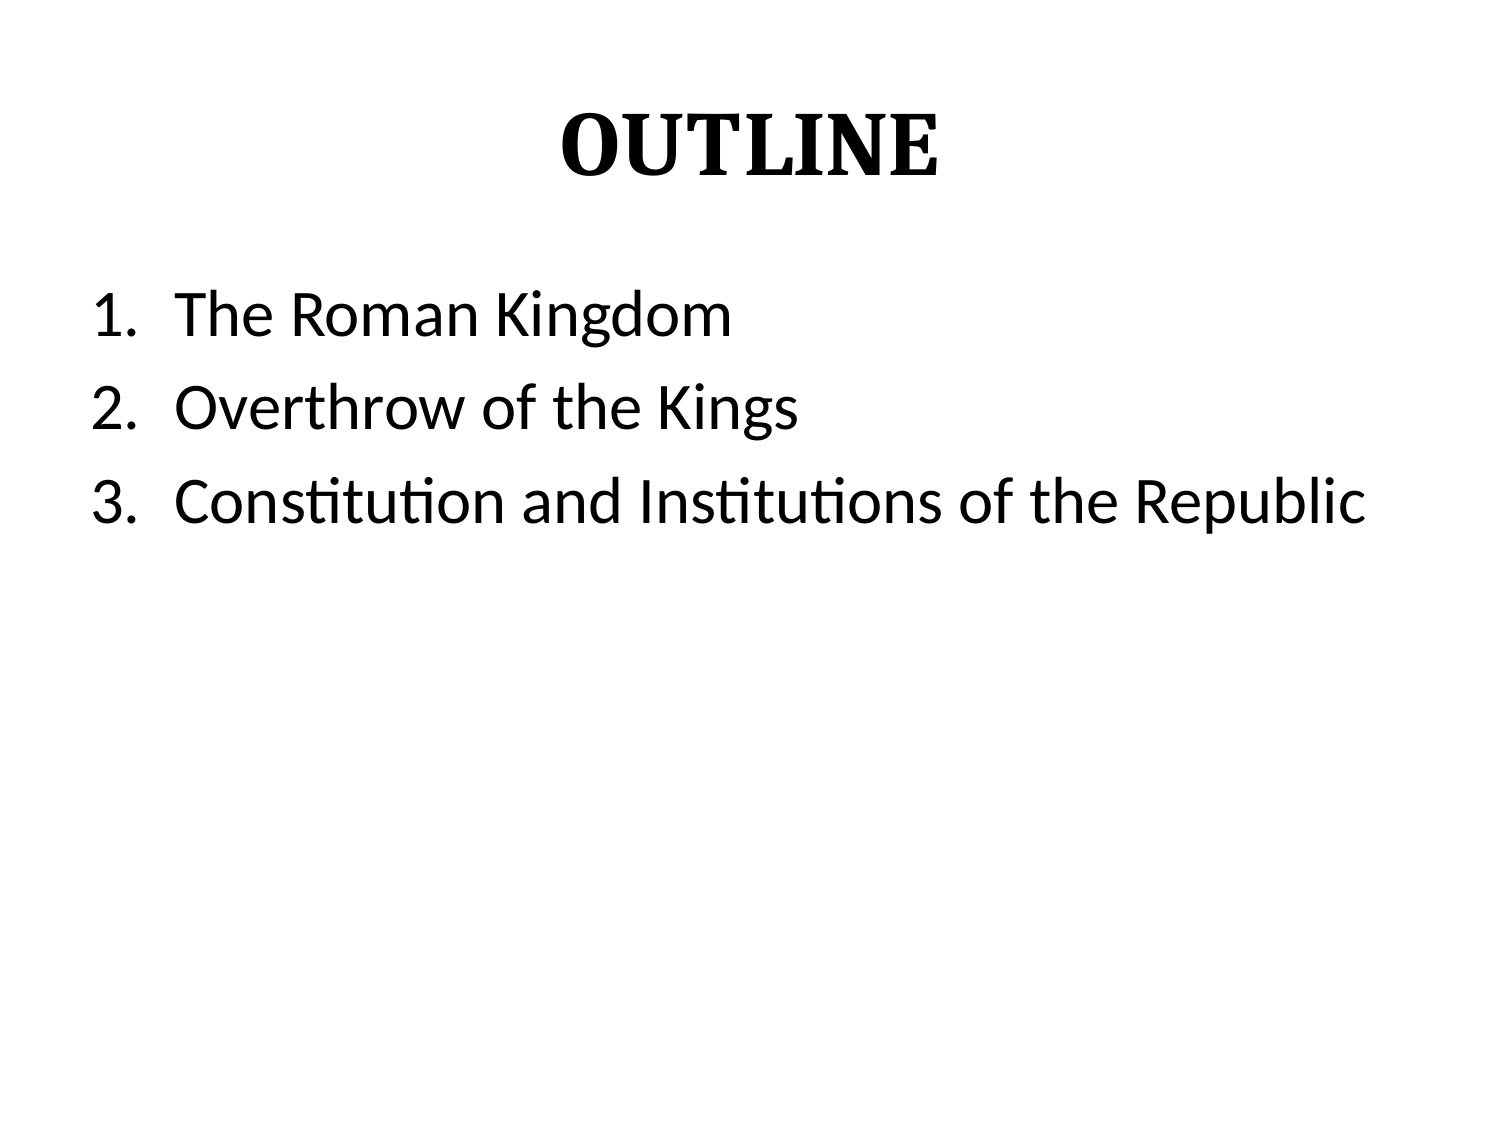

# Outline
The Roman Kingdom
Overthrow of the Kings
Constitution and Institutions of the Republic